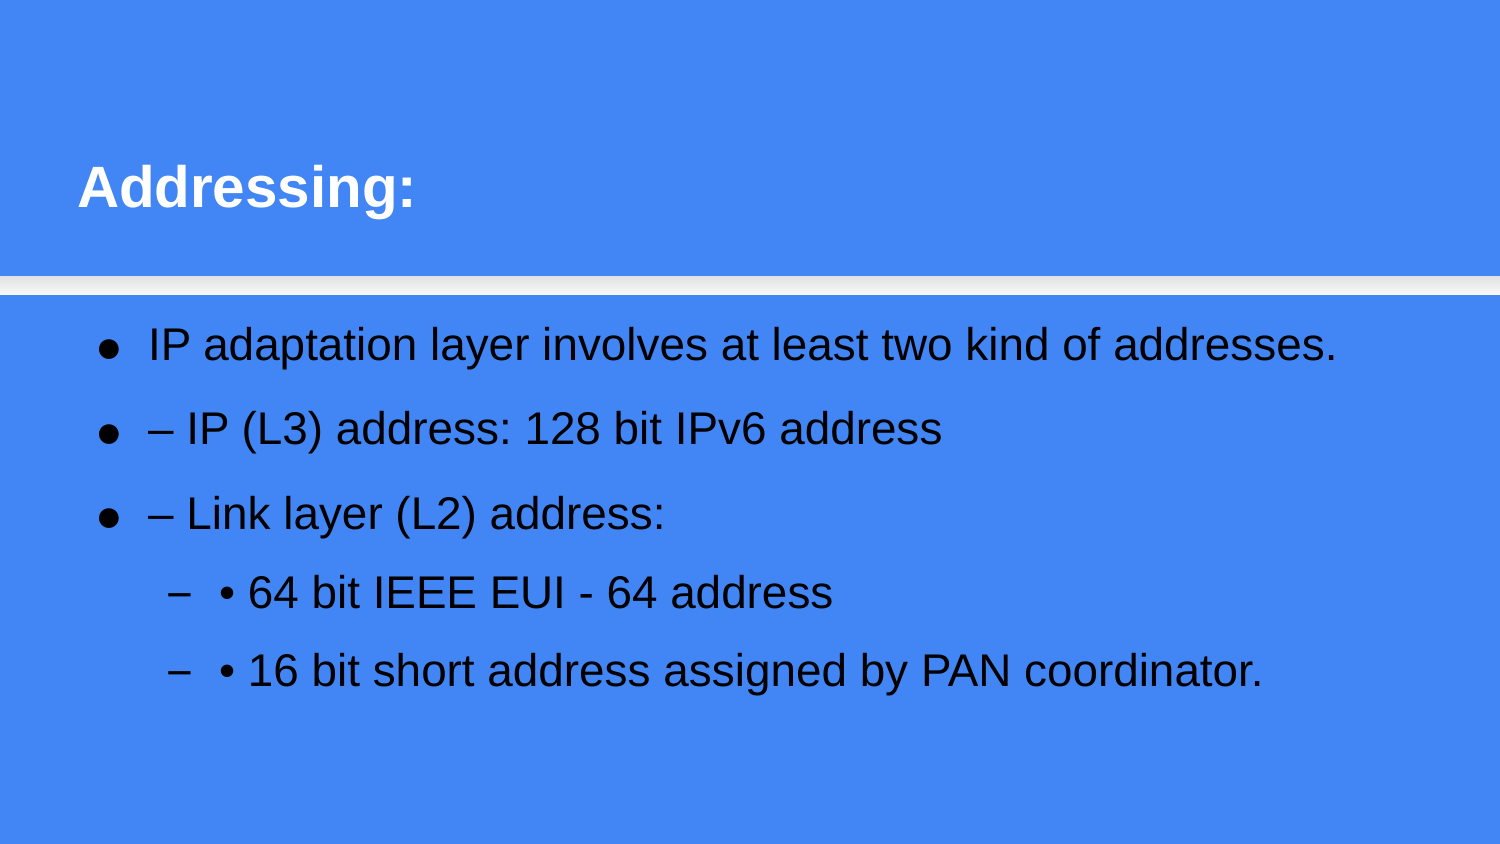

Addressing:
IP adaptation layer involves at least two kind of addresses.
– IP (L3) address: 128 bit IPv6 address
– Link layer (L2) address:
• 64 bit IEEE EUI - 64 address
• 16 bit short address assigned by PAN coordinator.